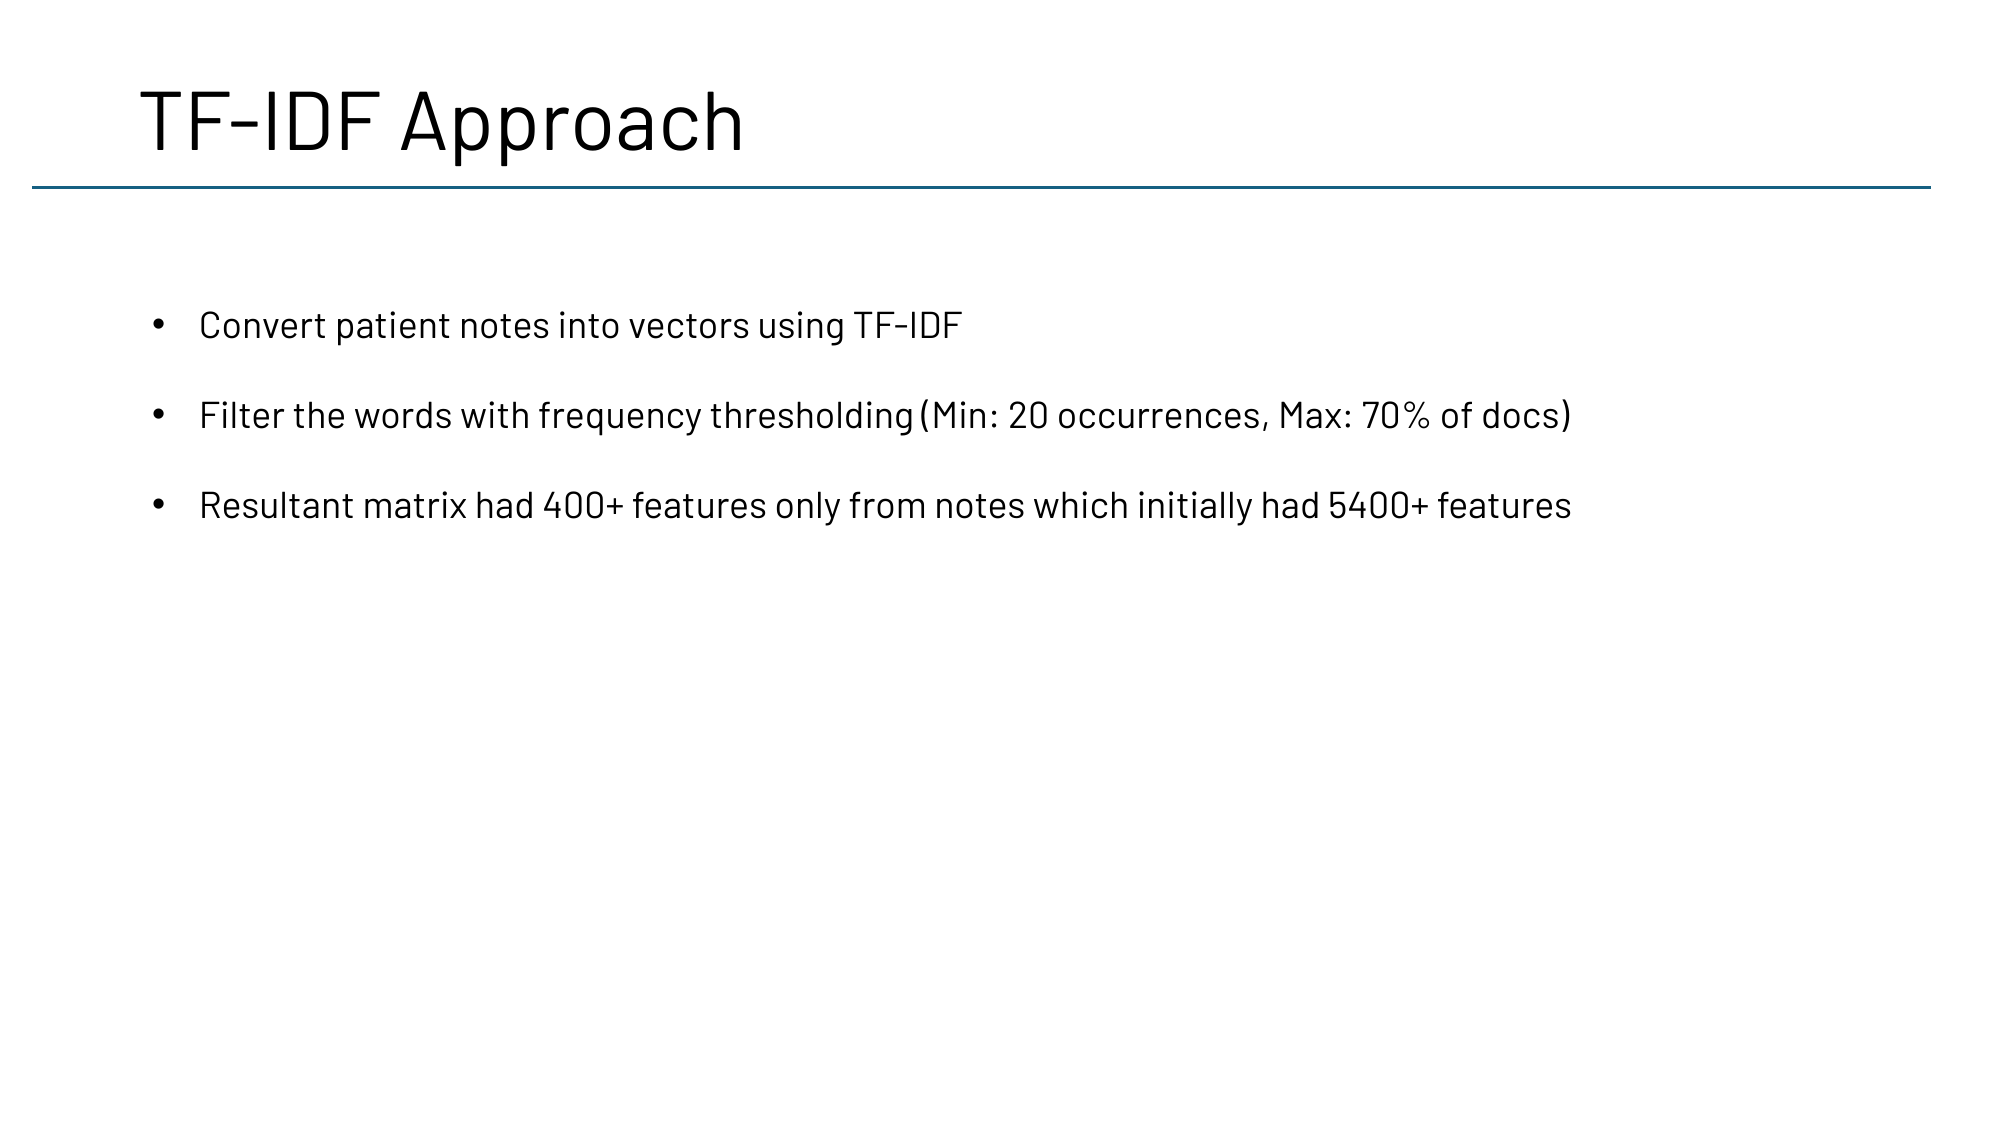

# TF-IDF Approach
Convert patient notes into vectors using TF-IDF
Filter the words with frequency thresholding (Min: 20 occurrences, Max: 70% of docs)
Resultant matrix had 400+ features only from notes which initially had 5400+ features